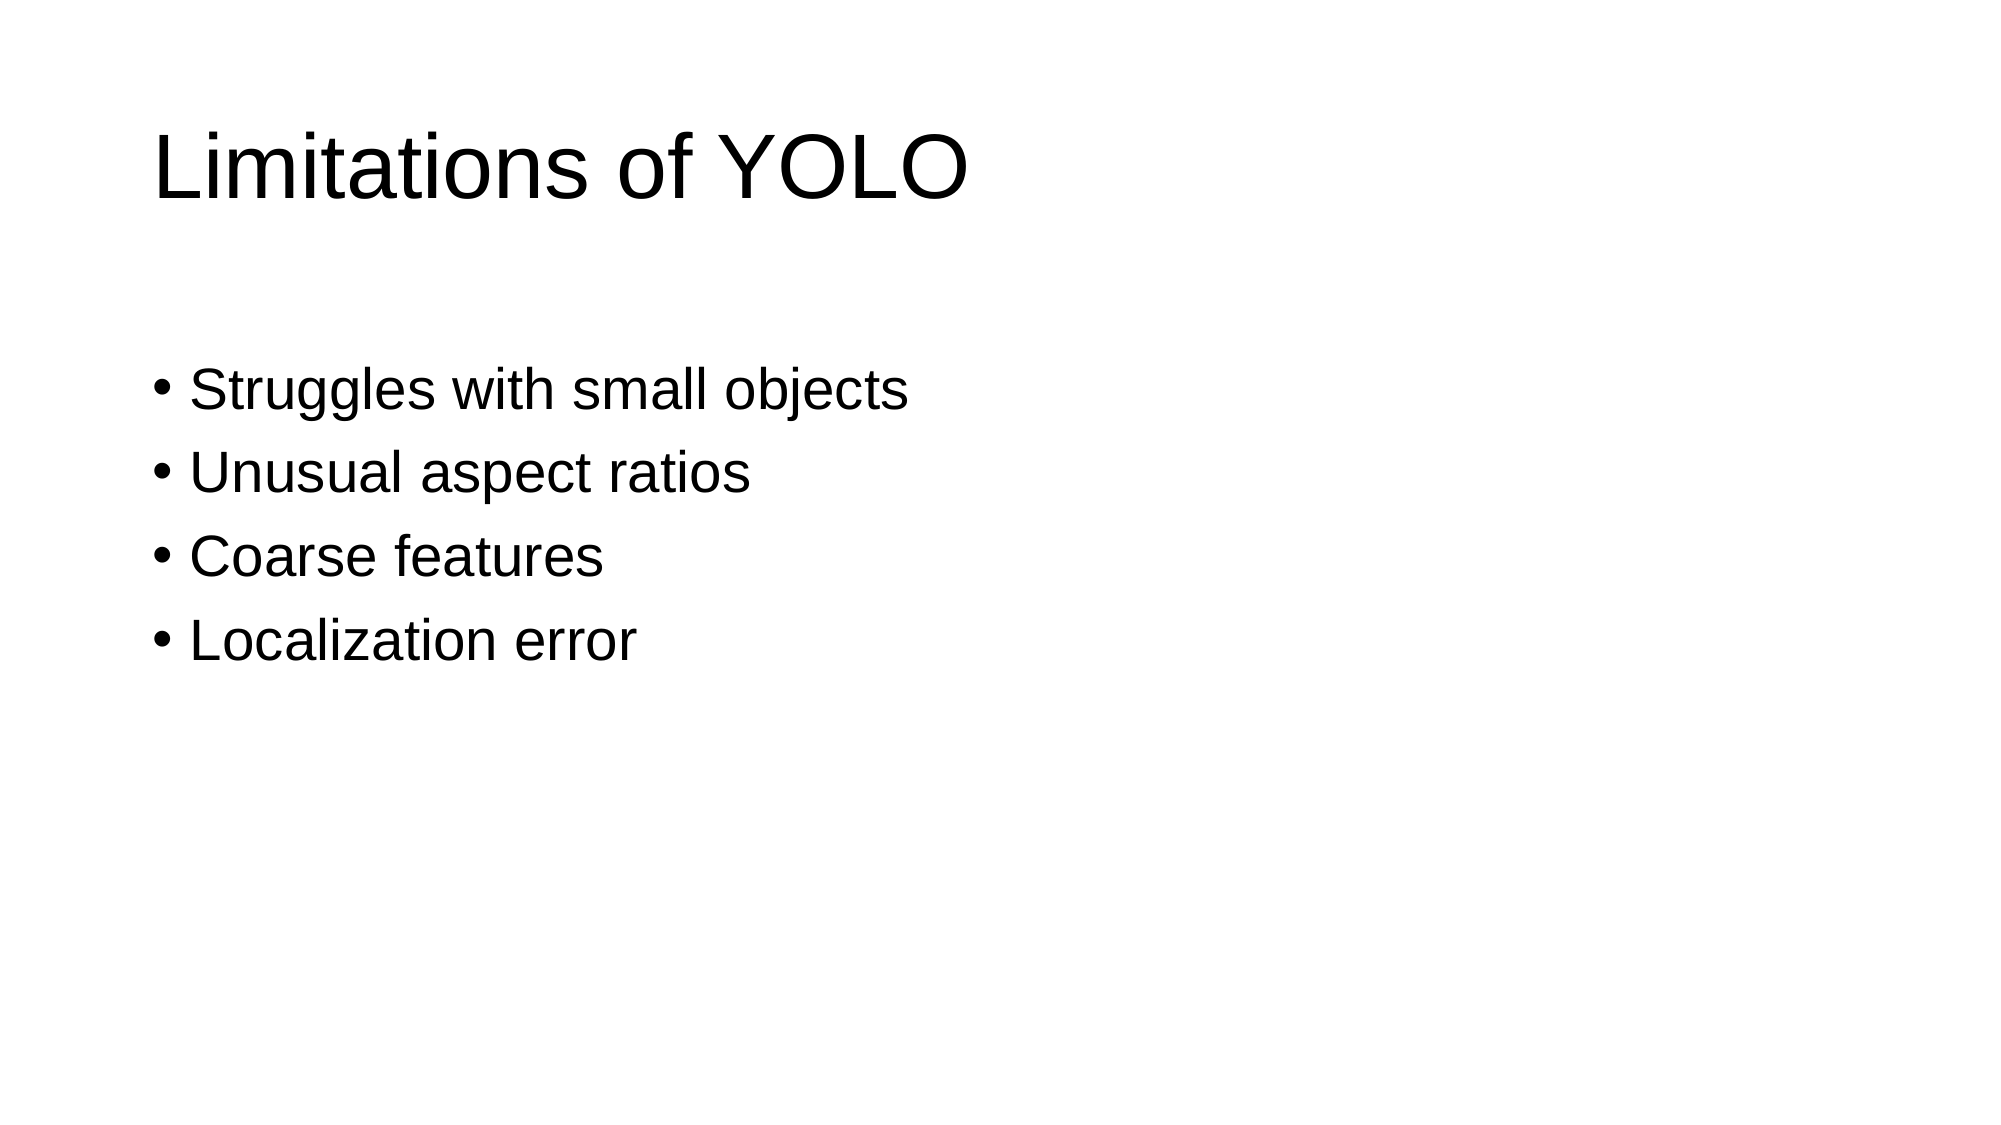

# Limitations of YOLO
Struggles with small objects
Unusual aspect ratios
Coarse features
Localization error